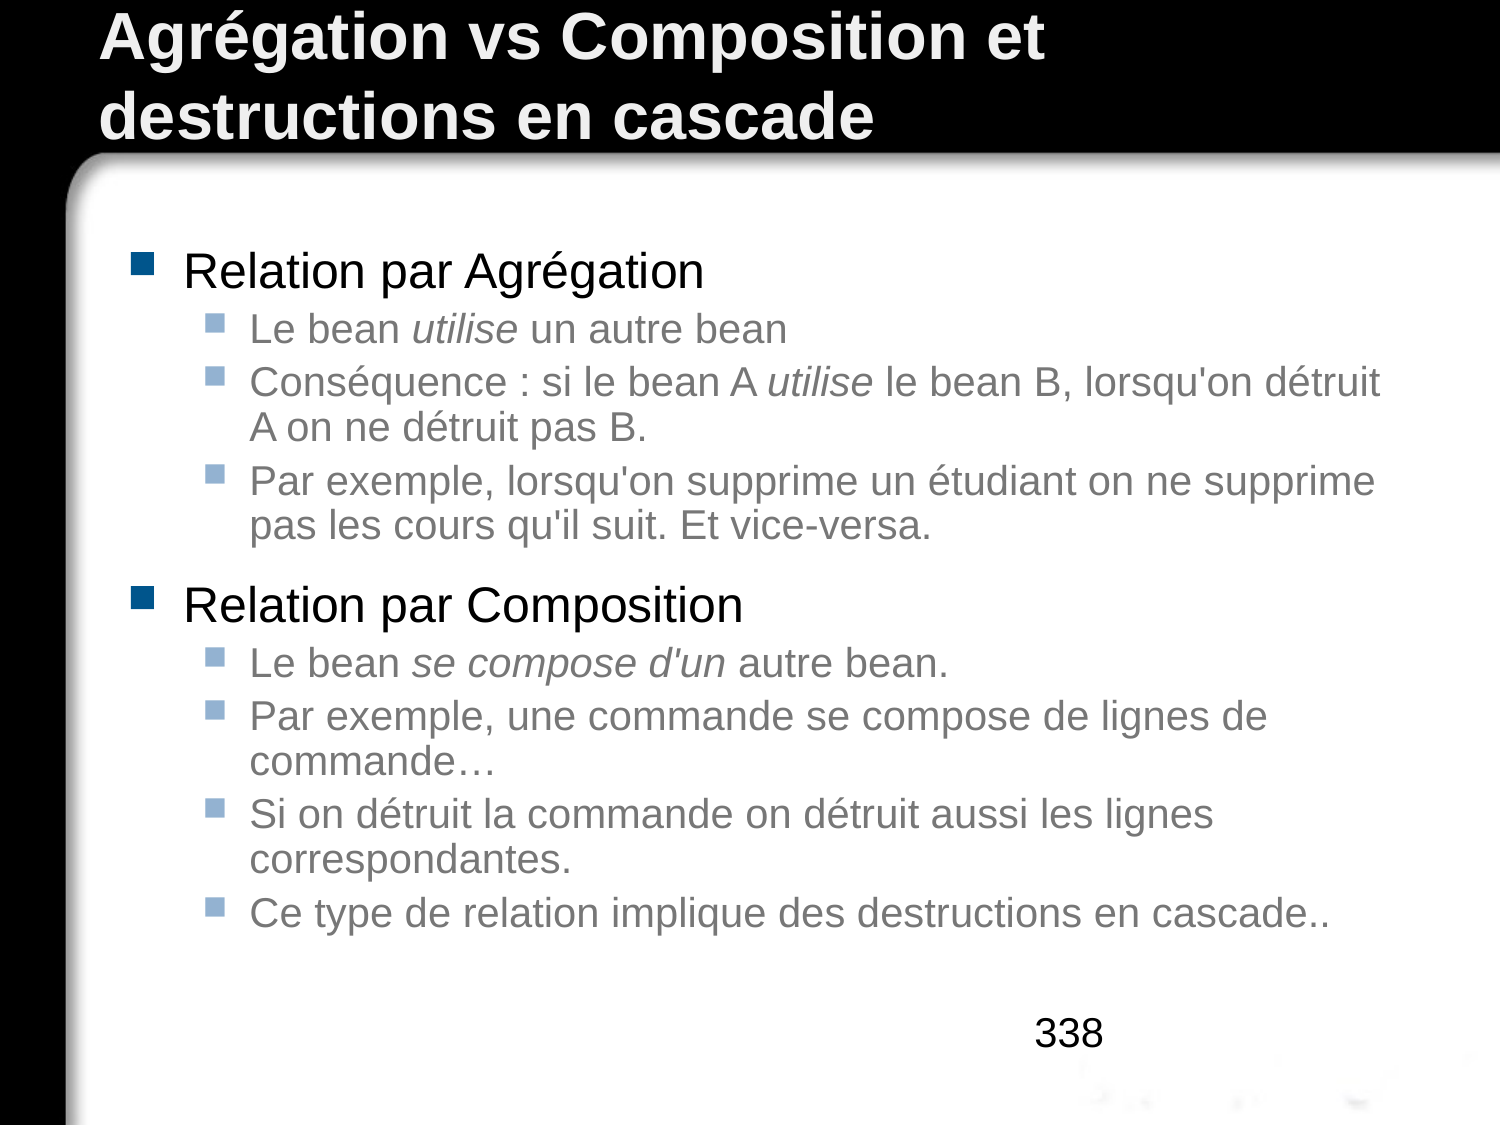

# Agrégation vs Composition et destructions en cascade
Relation par Agrégation
Le bean utilise un autre bean
Conséquence : si le bean A utilise le bean B, lorsqu'on détruit A on ne détruit pas B.
Par exemple, lorsqu'on supprime un étudiant on ne supprime pas les cours qu'il suit. Et vice-versa.
Relation par Composition
Le bean se compose d'un autre bean.
Par exemple, une commande se compose de lignes de commande…
Si on détruit la commande on détruit aussi les lignes correspondantes.
Ce type de relation implique des destructions en cascade..